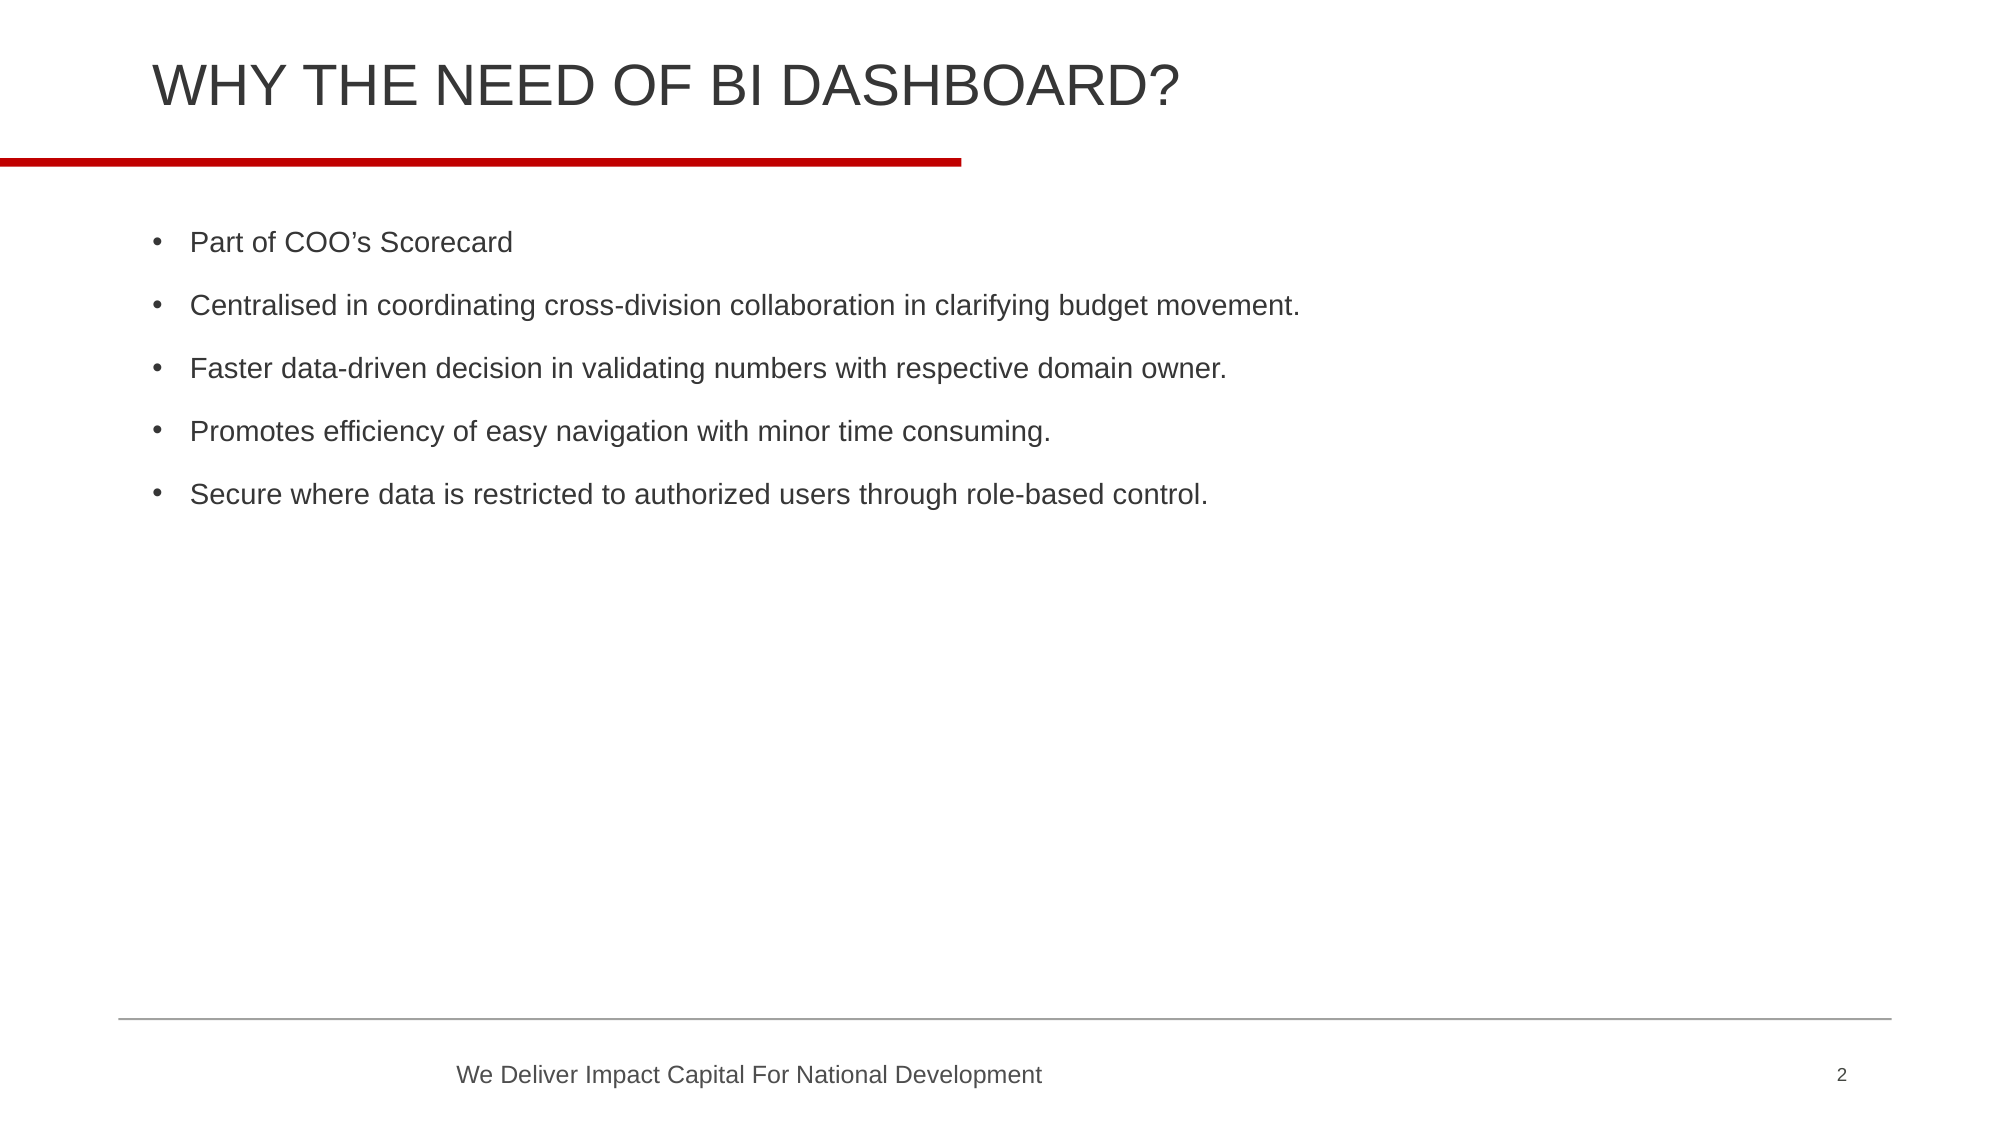

# WHY THE NEED OF BI DASHBOARD?
Part of COO’s Scorecard
Centralised in coordinating cross-division collaboration in clarifying budget movement.
Faster data-driven decision in validating numbers with respective domain owner.
Promotes efficiency of easy navigation with minor time consuming.
Secure where data is restricted to authorized users through role-based control.
2